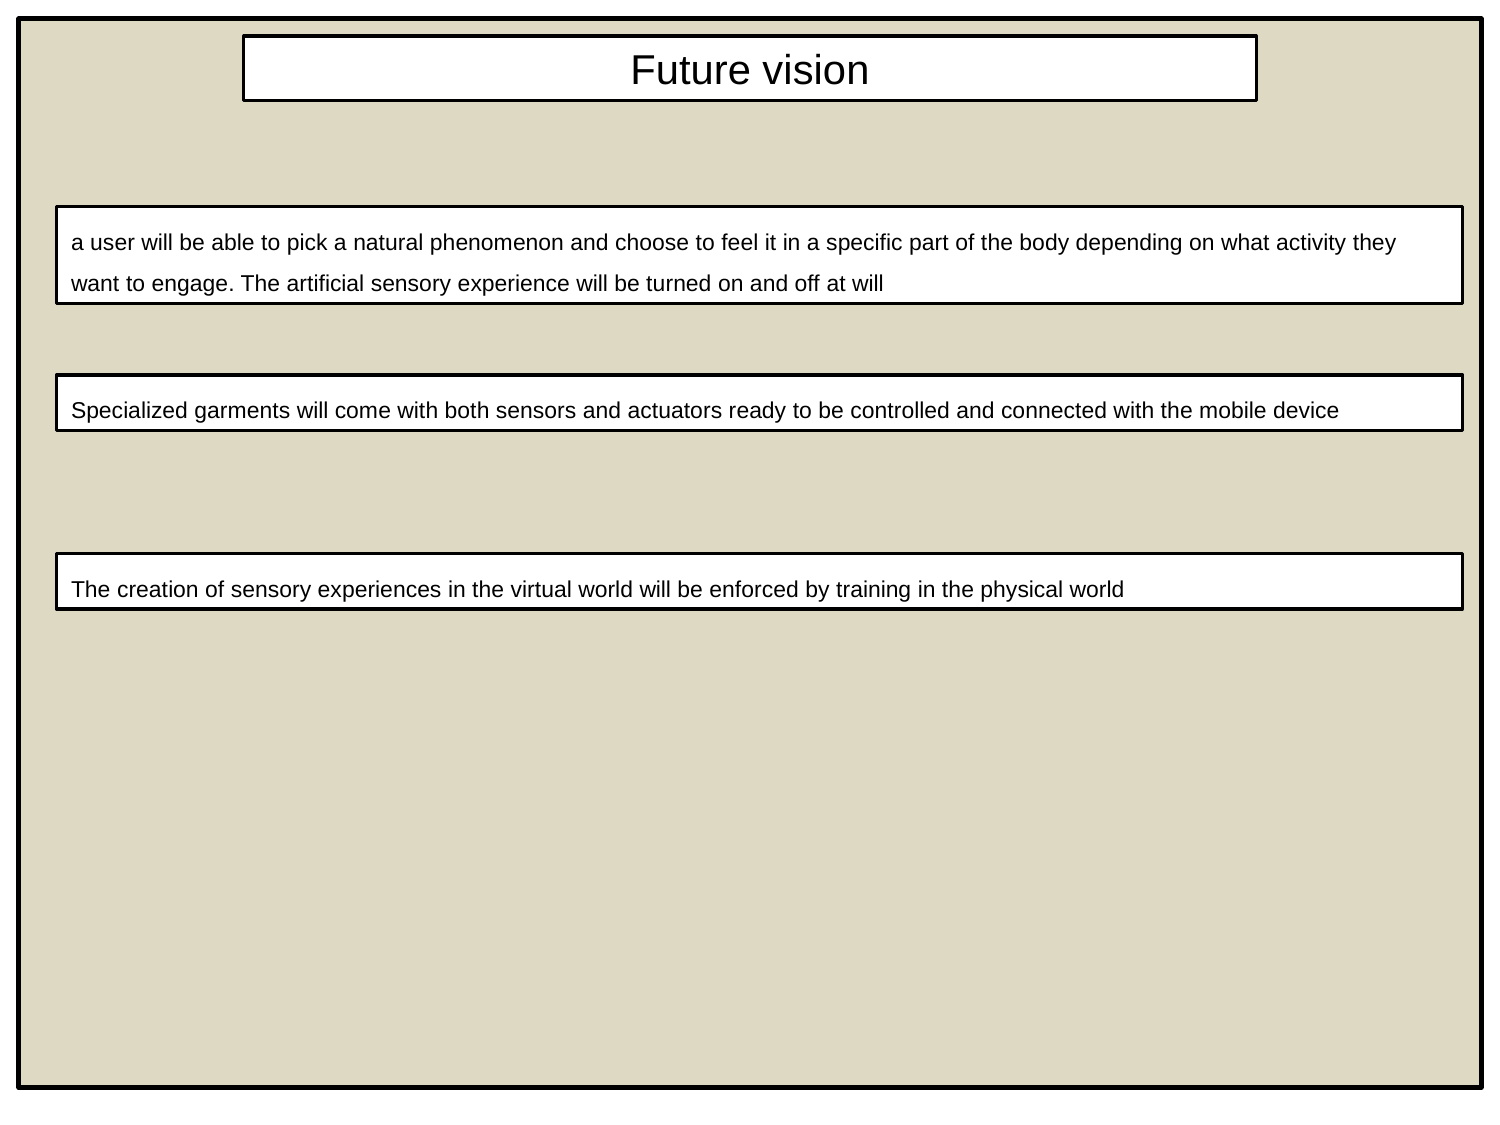

Future vision
a user will be able to pick a natural phenomenon and choose to feel it in a specific part of the body depending on what activity they want to engage. The artificial sensory experience will be turned on and off at will
Specialized garments will come with both sensors and actuators ready to be controlled and connected with the mobile device
The creation of sensory experiences in the virtual world will be enforced by training in the physical world
71